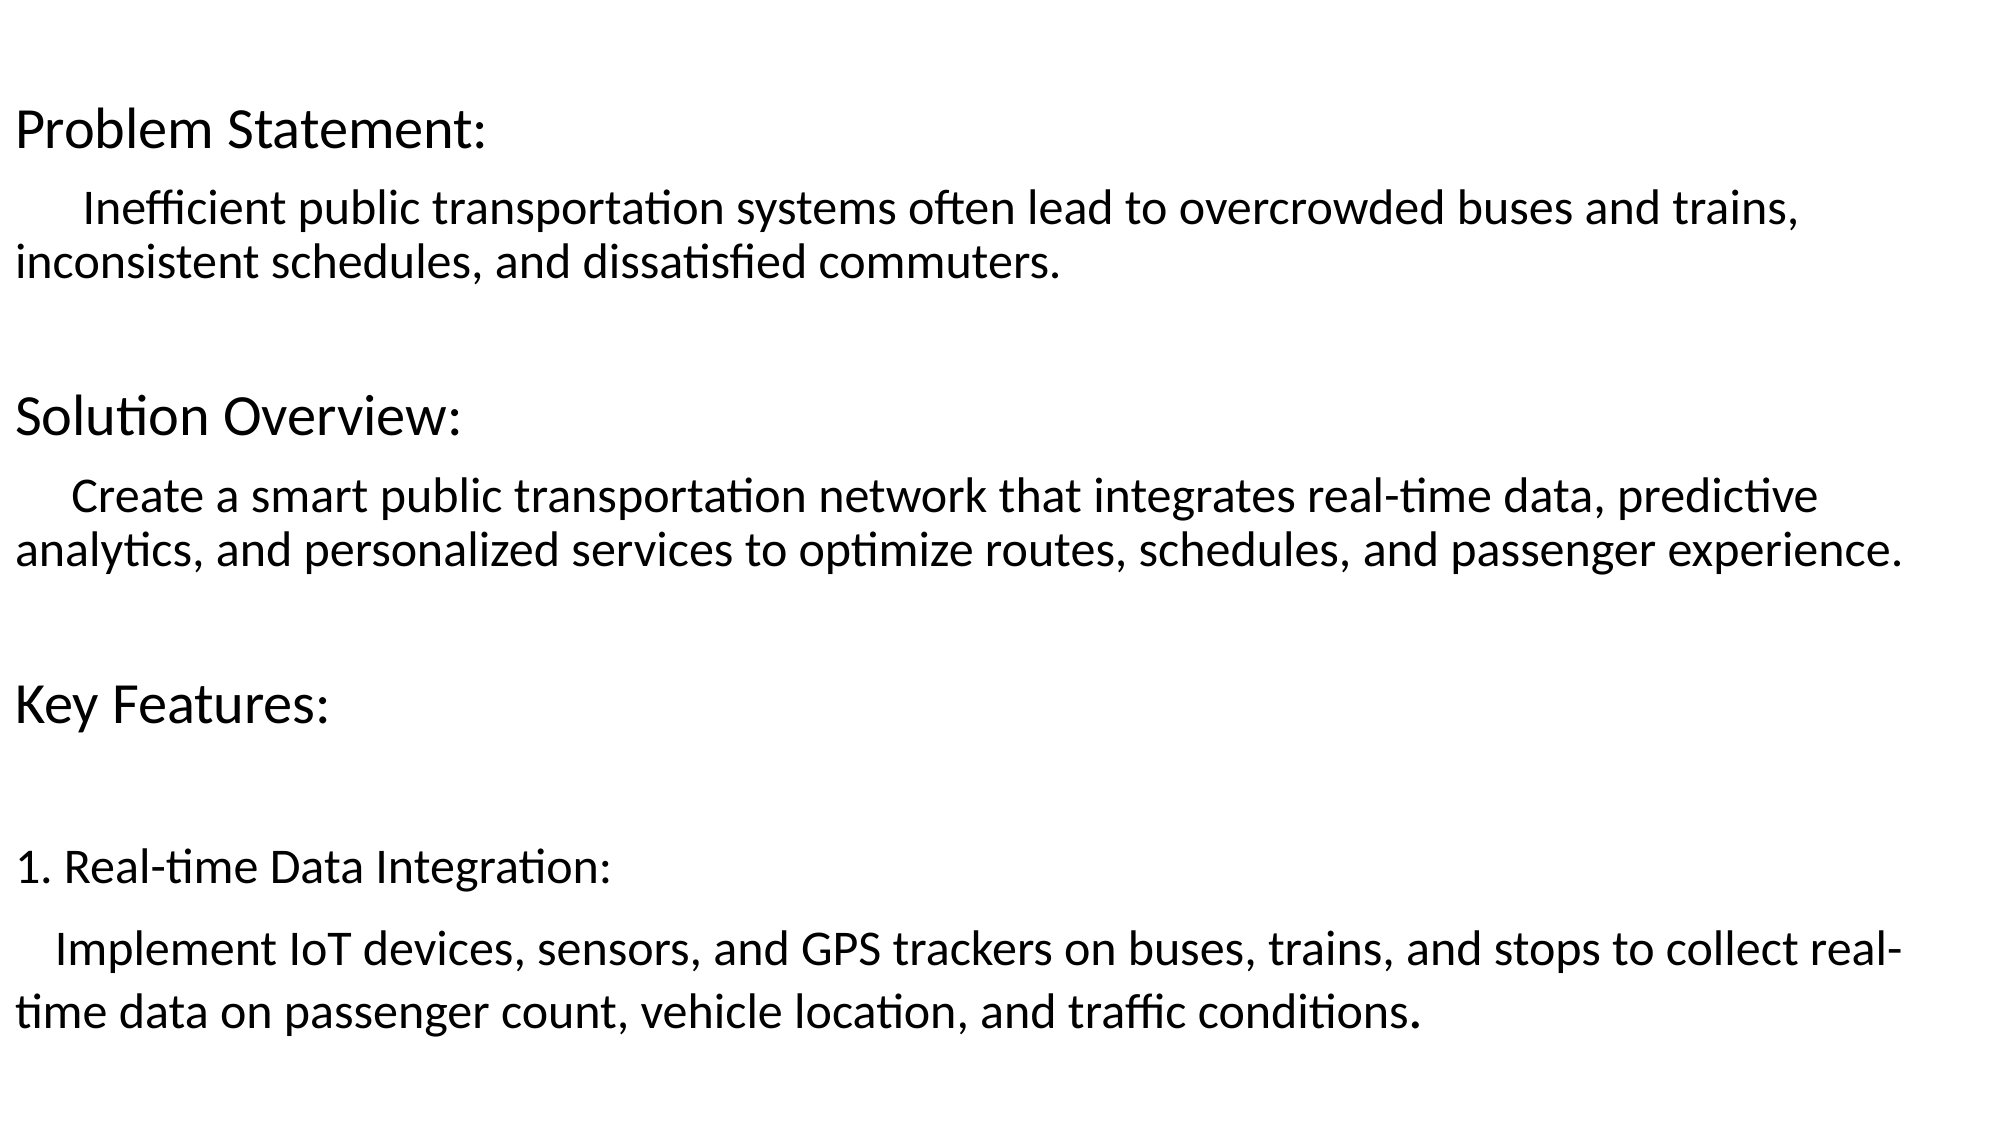

Problem Statement:
      Inefficient public transportation systems often lead to overcrowded buses and trains, inconsistent schedules, and dissatisfied commuters.

Solution Overview:
     Create a smart public transportation network that integrates real-time data, predictive analytics, and personalized services to optimize routes, schedules, and passenger experience.

Key Features:

1. Real-time Data Integration:
   Implement IoT devices, sensors, and GPS trackers on buses, trains, and stops to collect real-time data on passenger count, vehicle location, and traffic conditions.